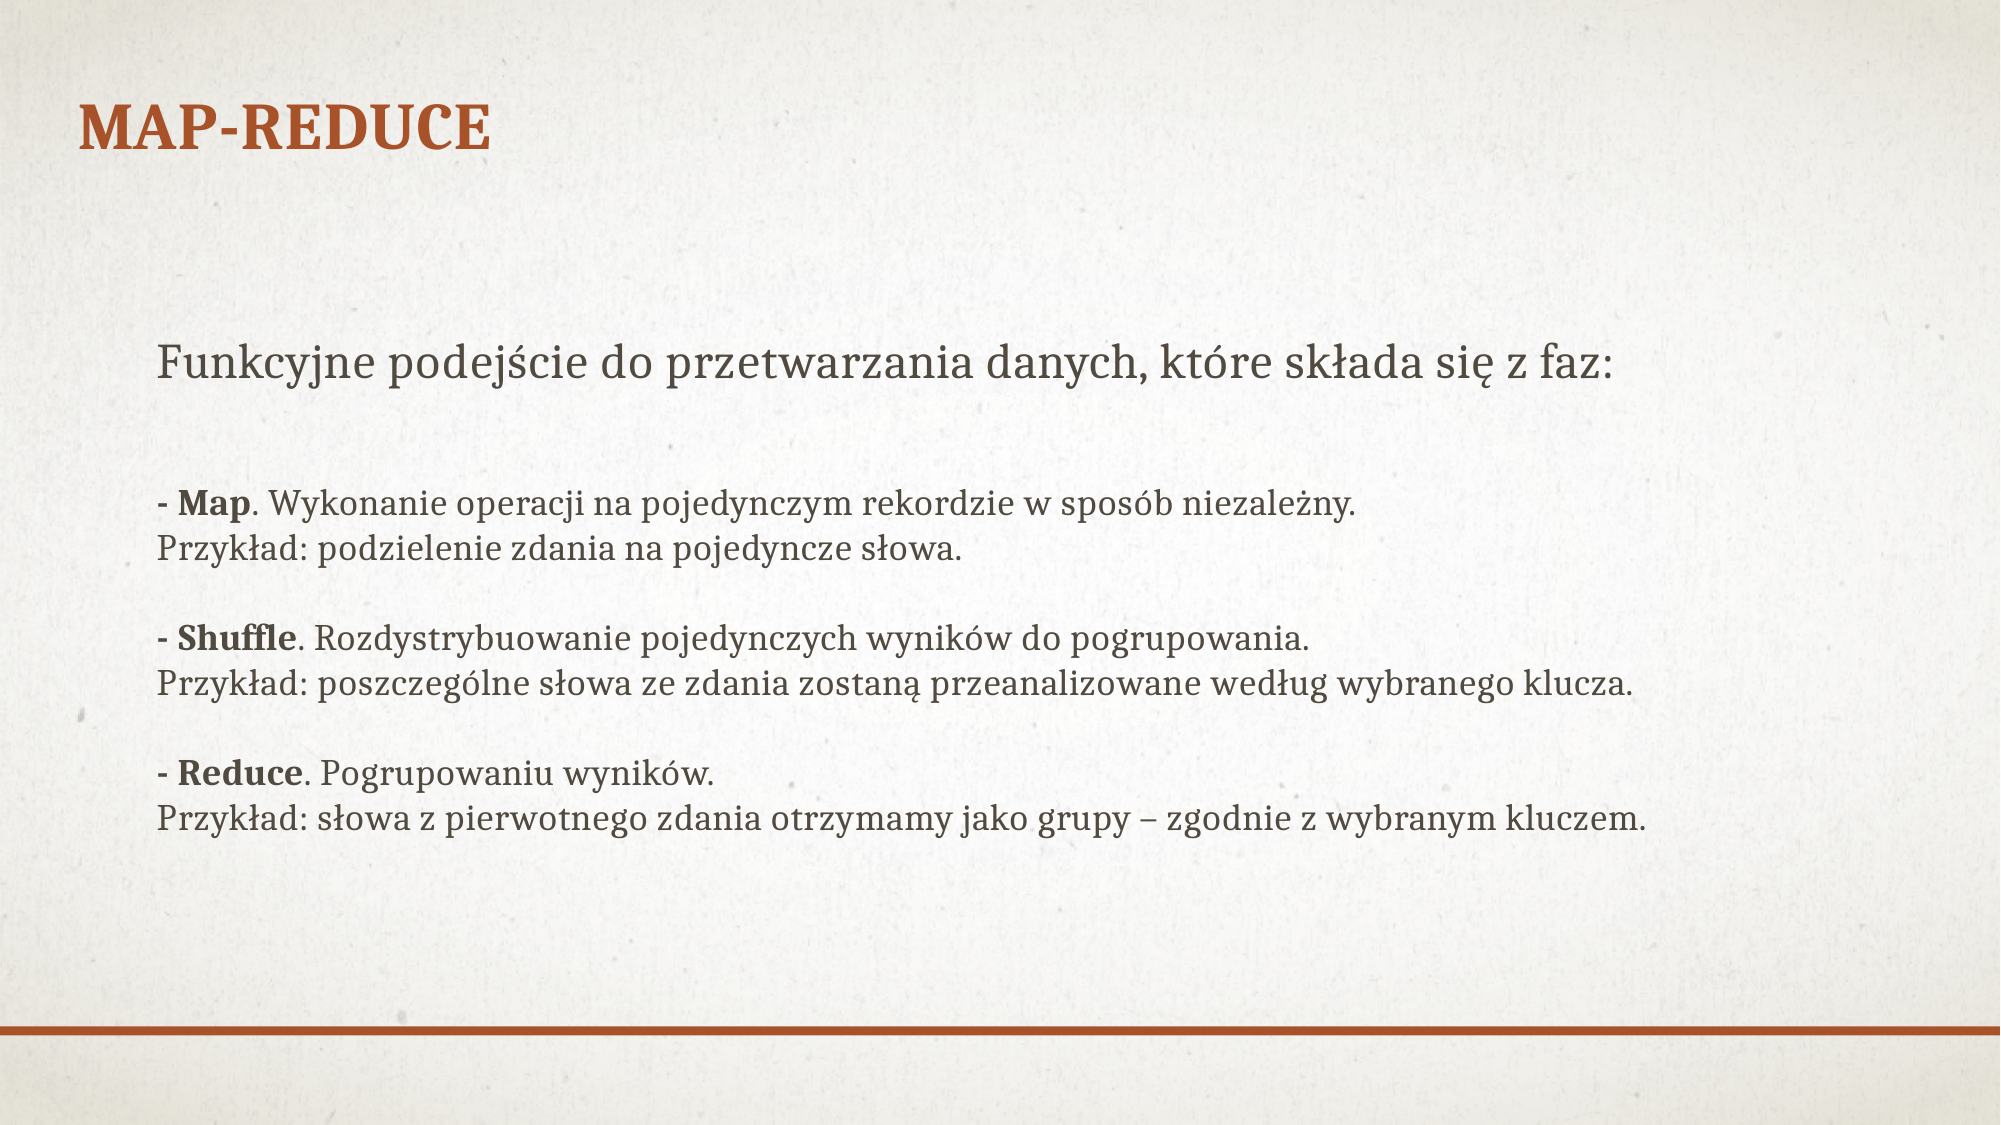

MAP-REDUCE
Funkcyjne podejście do przetwarzania danych, które składa się z faz:

- Map. Wykonanie operacji na pojedynczym rekordzie w sposób niezależny.
Przykład: podzielenie zdania na pojedyncze słowa.

- Shuffle. Rozdystrybuowanie pojedynczych wyników do pogrupowania.
Przykład: poszczególne słowa ze zdania zostaną przeanalizowane według wybranego klucza.

- Reduce. Pogrupowaniu wyników.
Przykład: słowa z pierwotnego zdania otrzymamy jako grupy – zgodnie z wybranym kluczem.